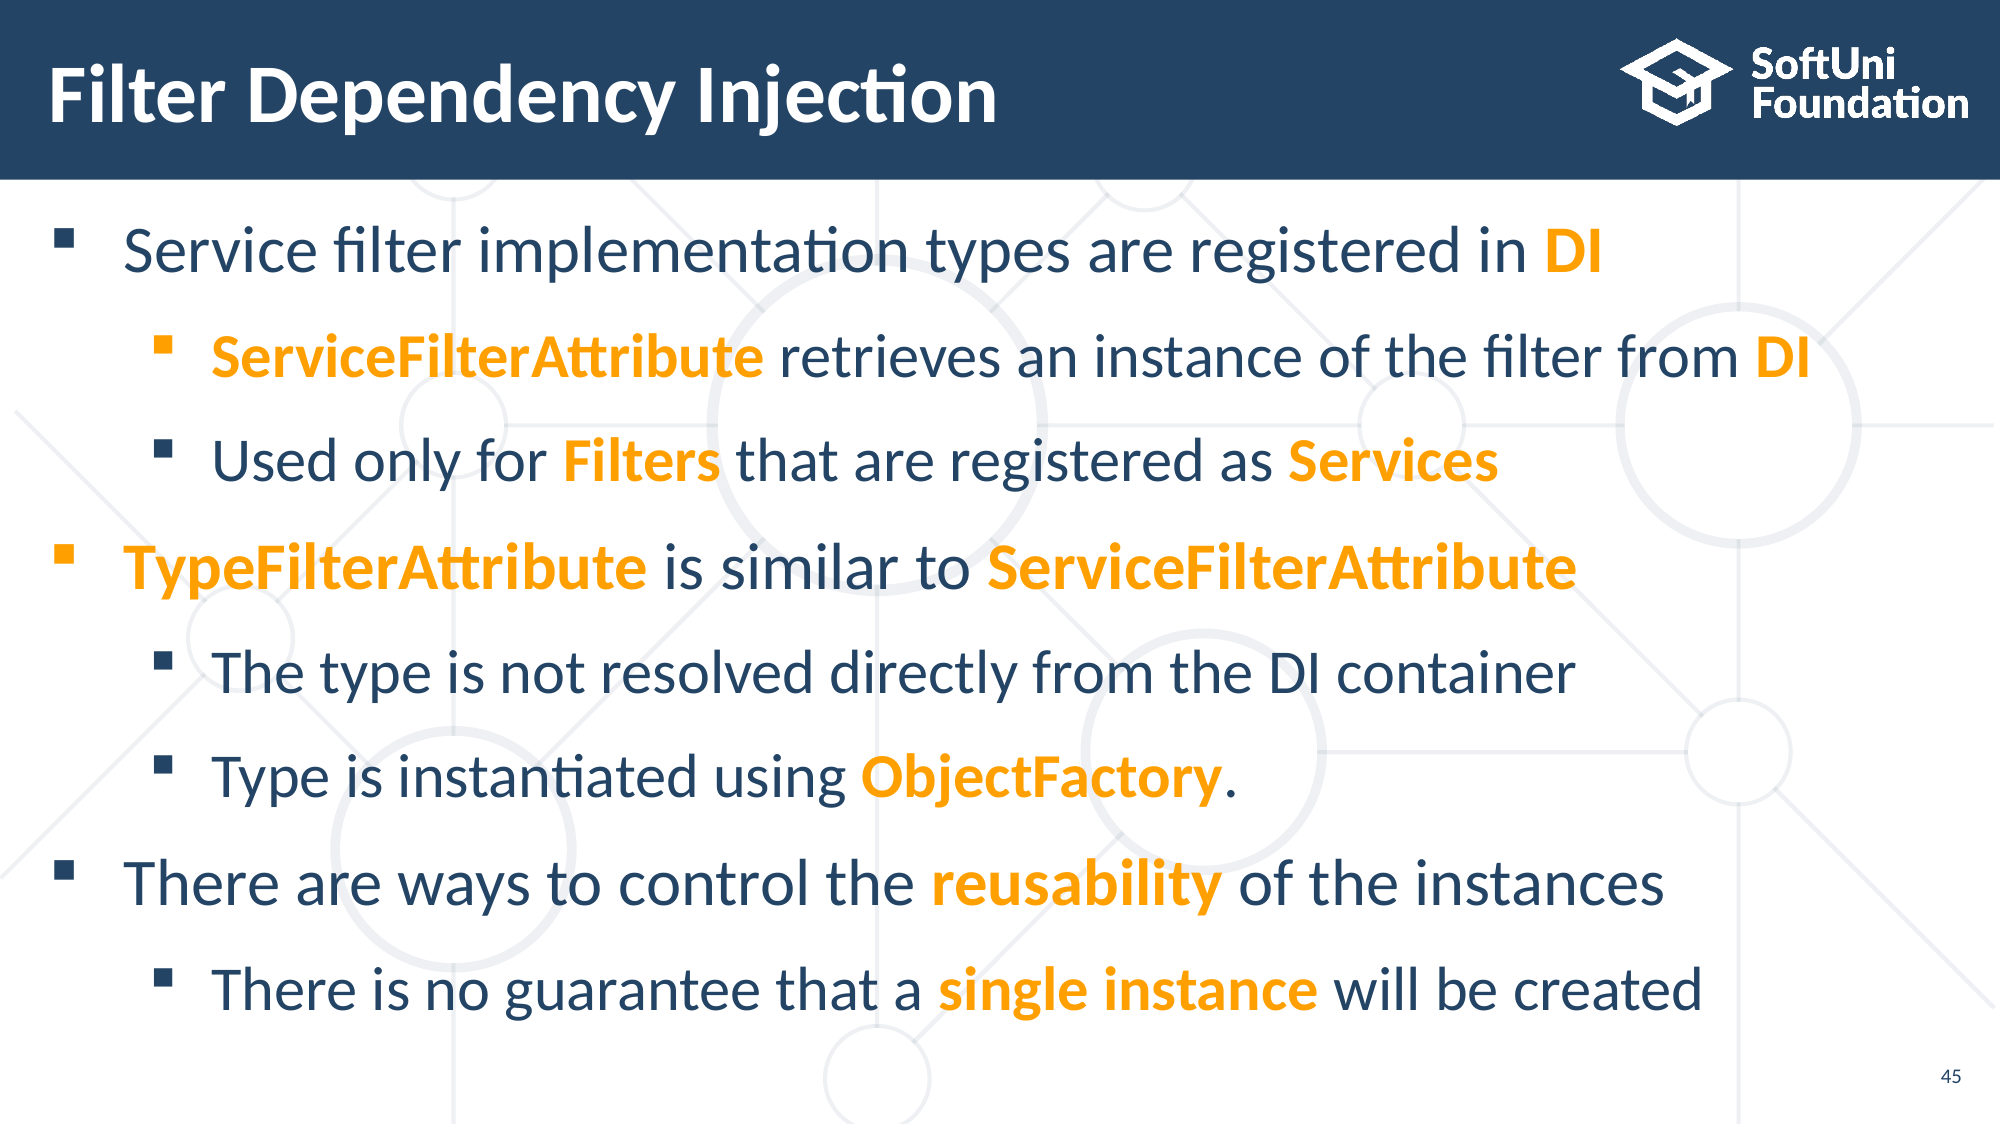

# Filter Dependency Injection
Service filter implementation types are registered in DI
ServiceFilterAttribute retrieves an instance of the filter from DI
Used only for Filters that are registered as Services
TypeFilterAttribute is similar to ServiceFilterAttribute
The type is not resolved directly from the DI container
Type is instantiated using ObjectFactory.
There are ways to control the reusability of the instances
There is no guarantee that a single instance will be created
45